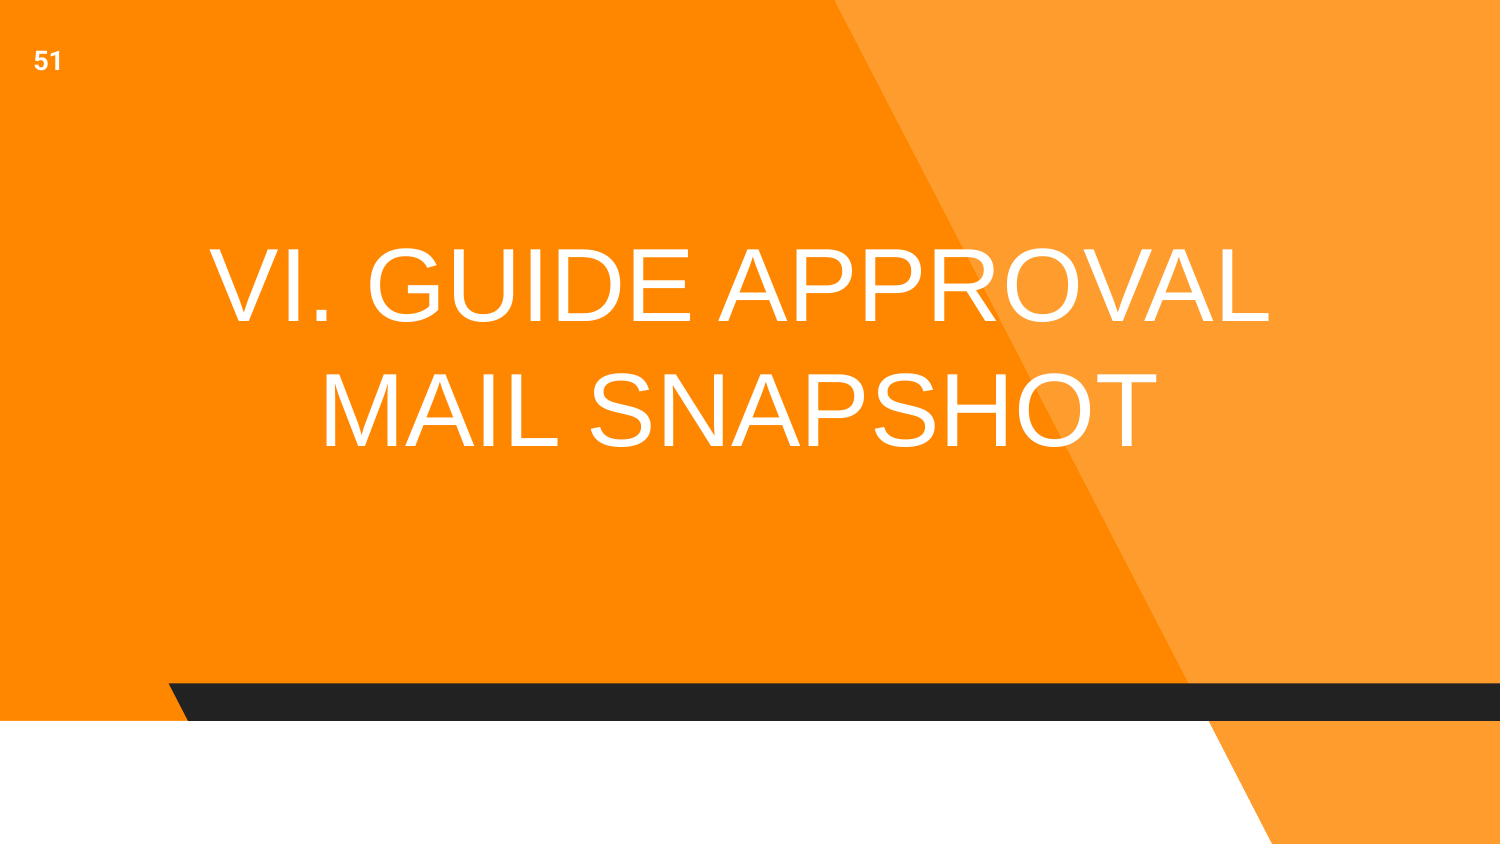

51
# VI. GUIDE APPROVAL MAIL SNAPSHOT